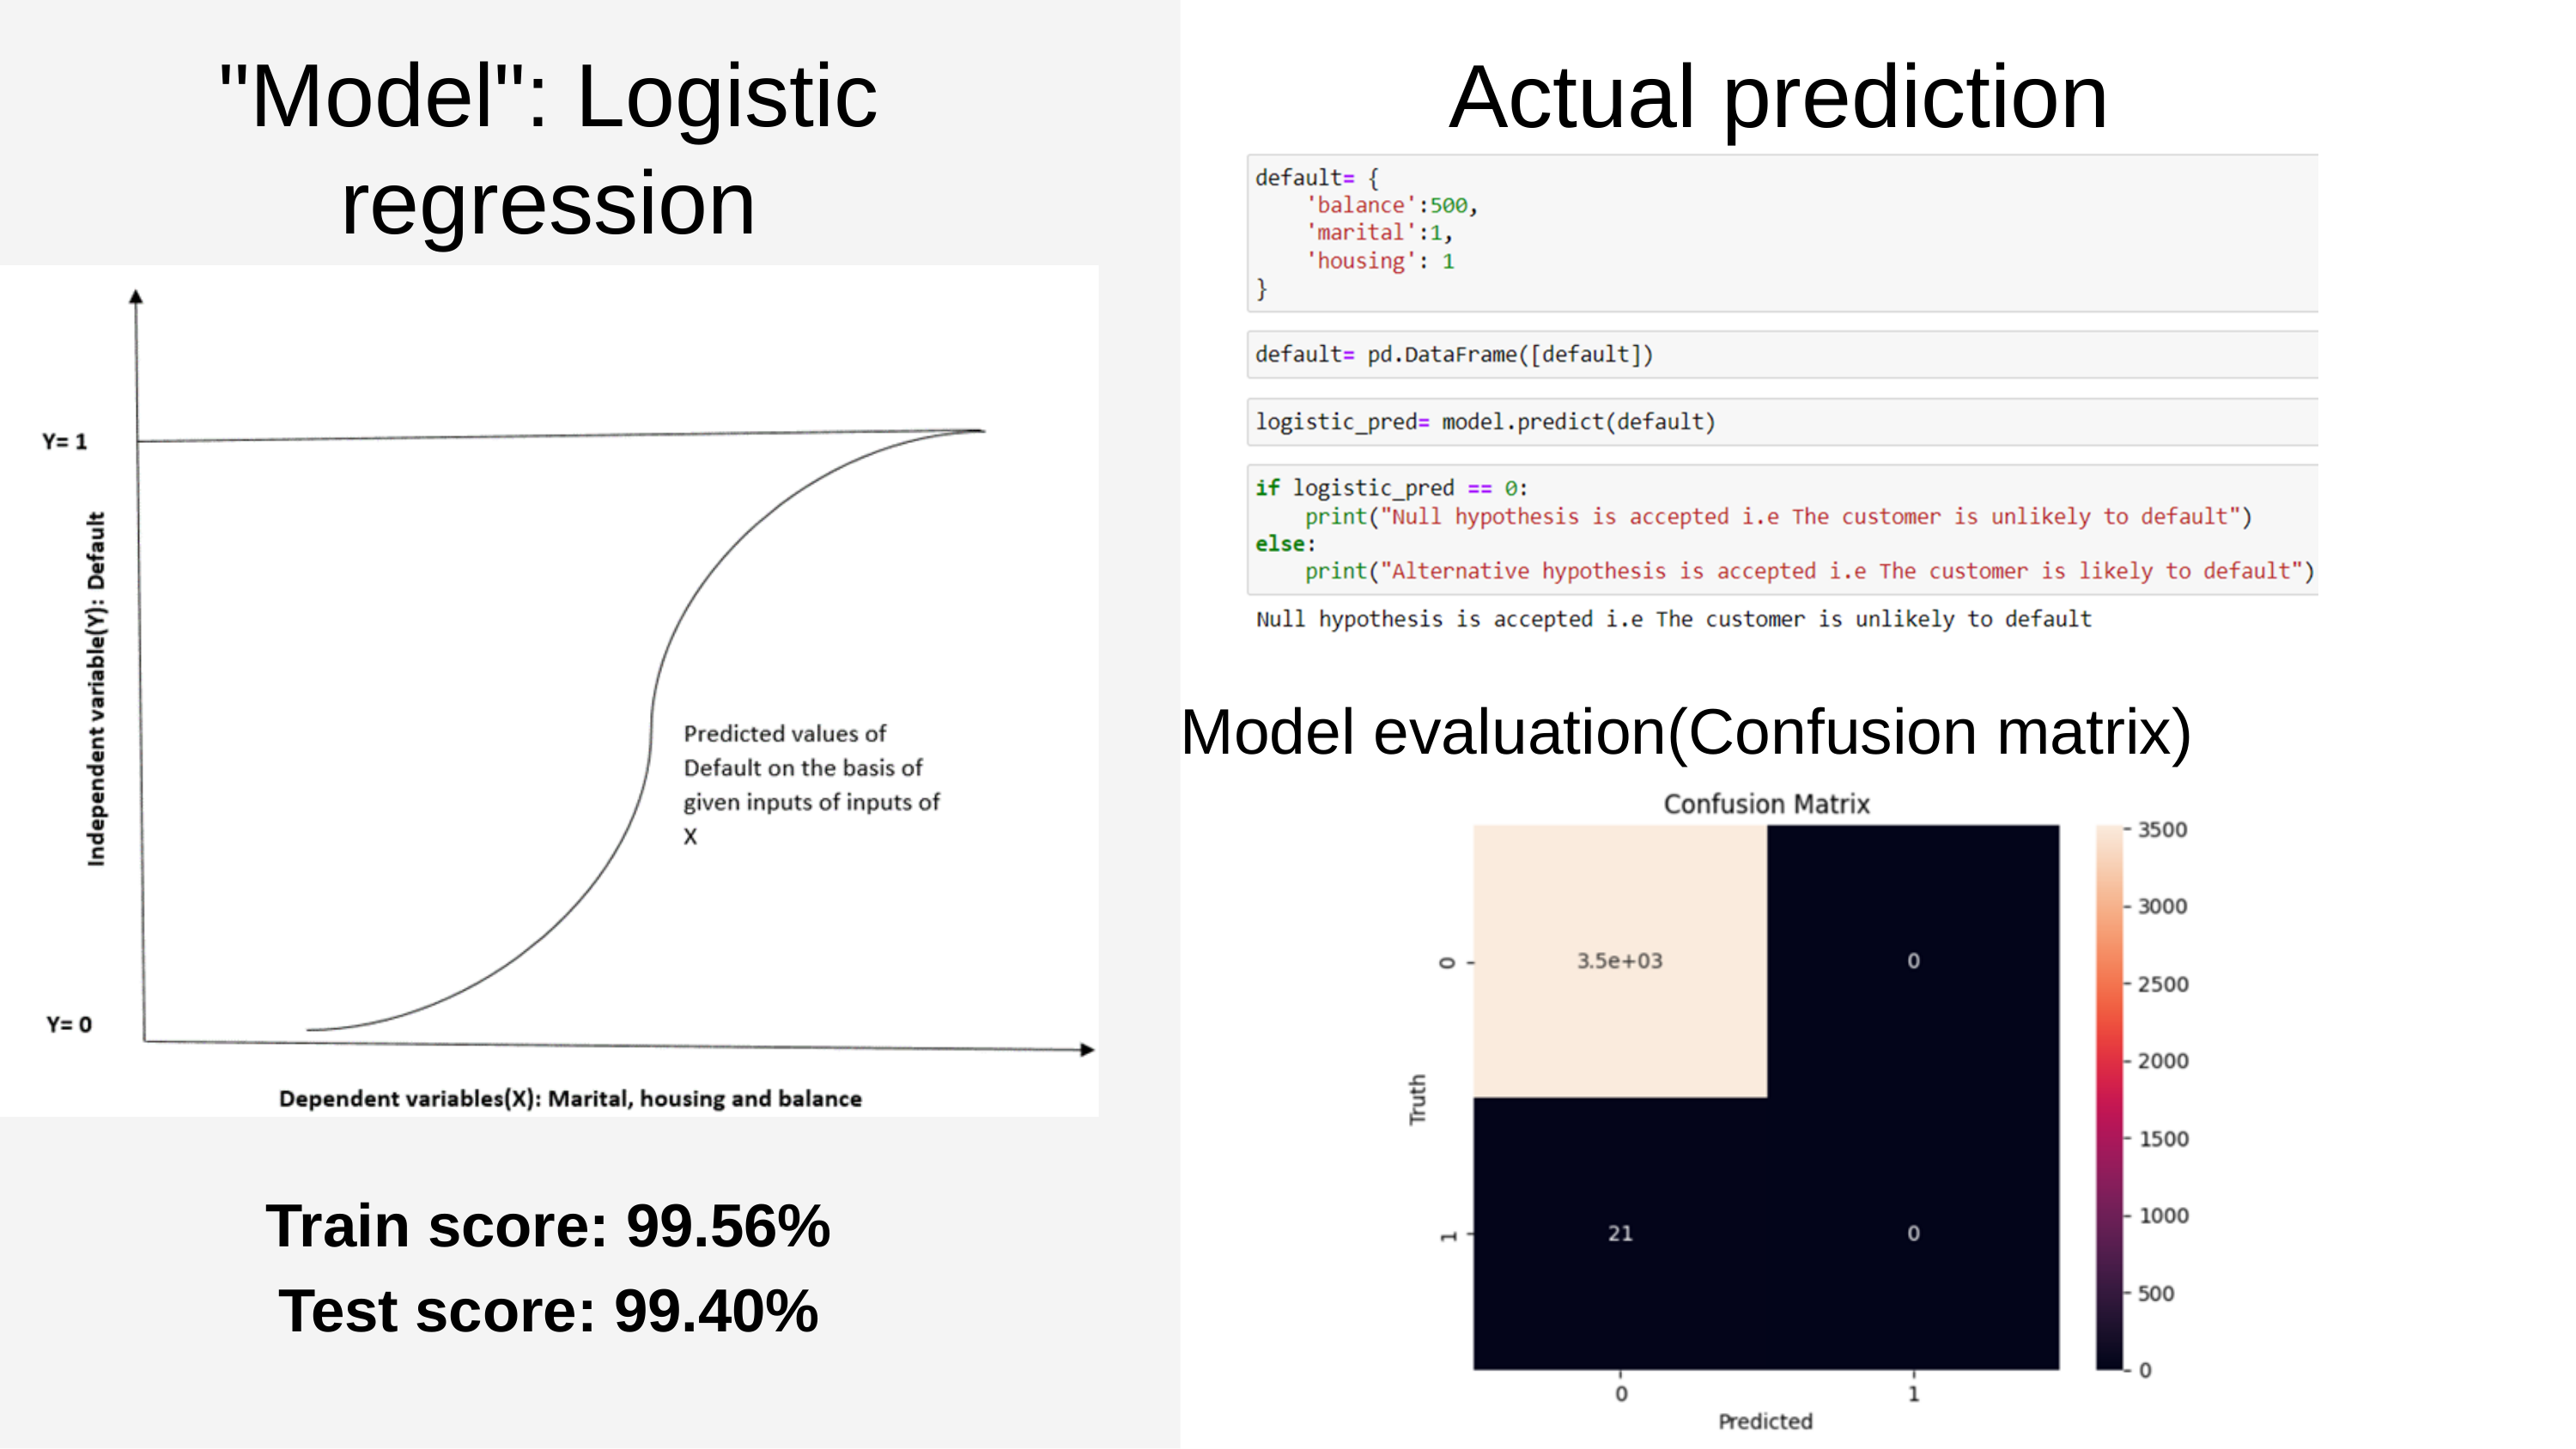

"Model": Logistic regression
Actual prediction

Model evaluation(Confusion matrix)

Train score: 99.56%
Test score: 99.40%